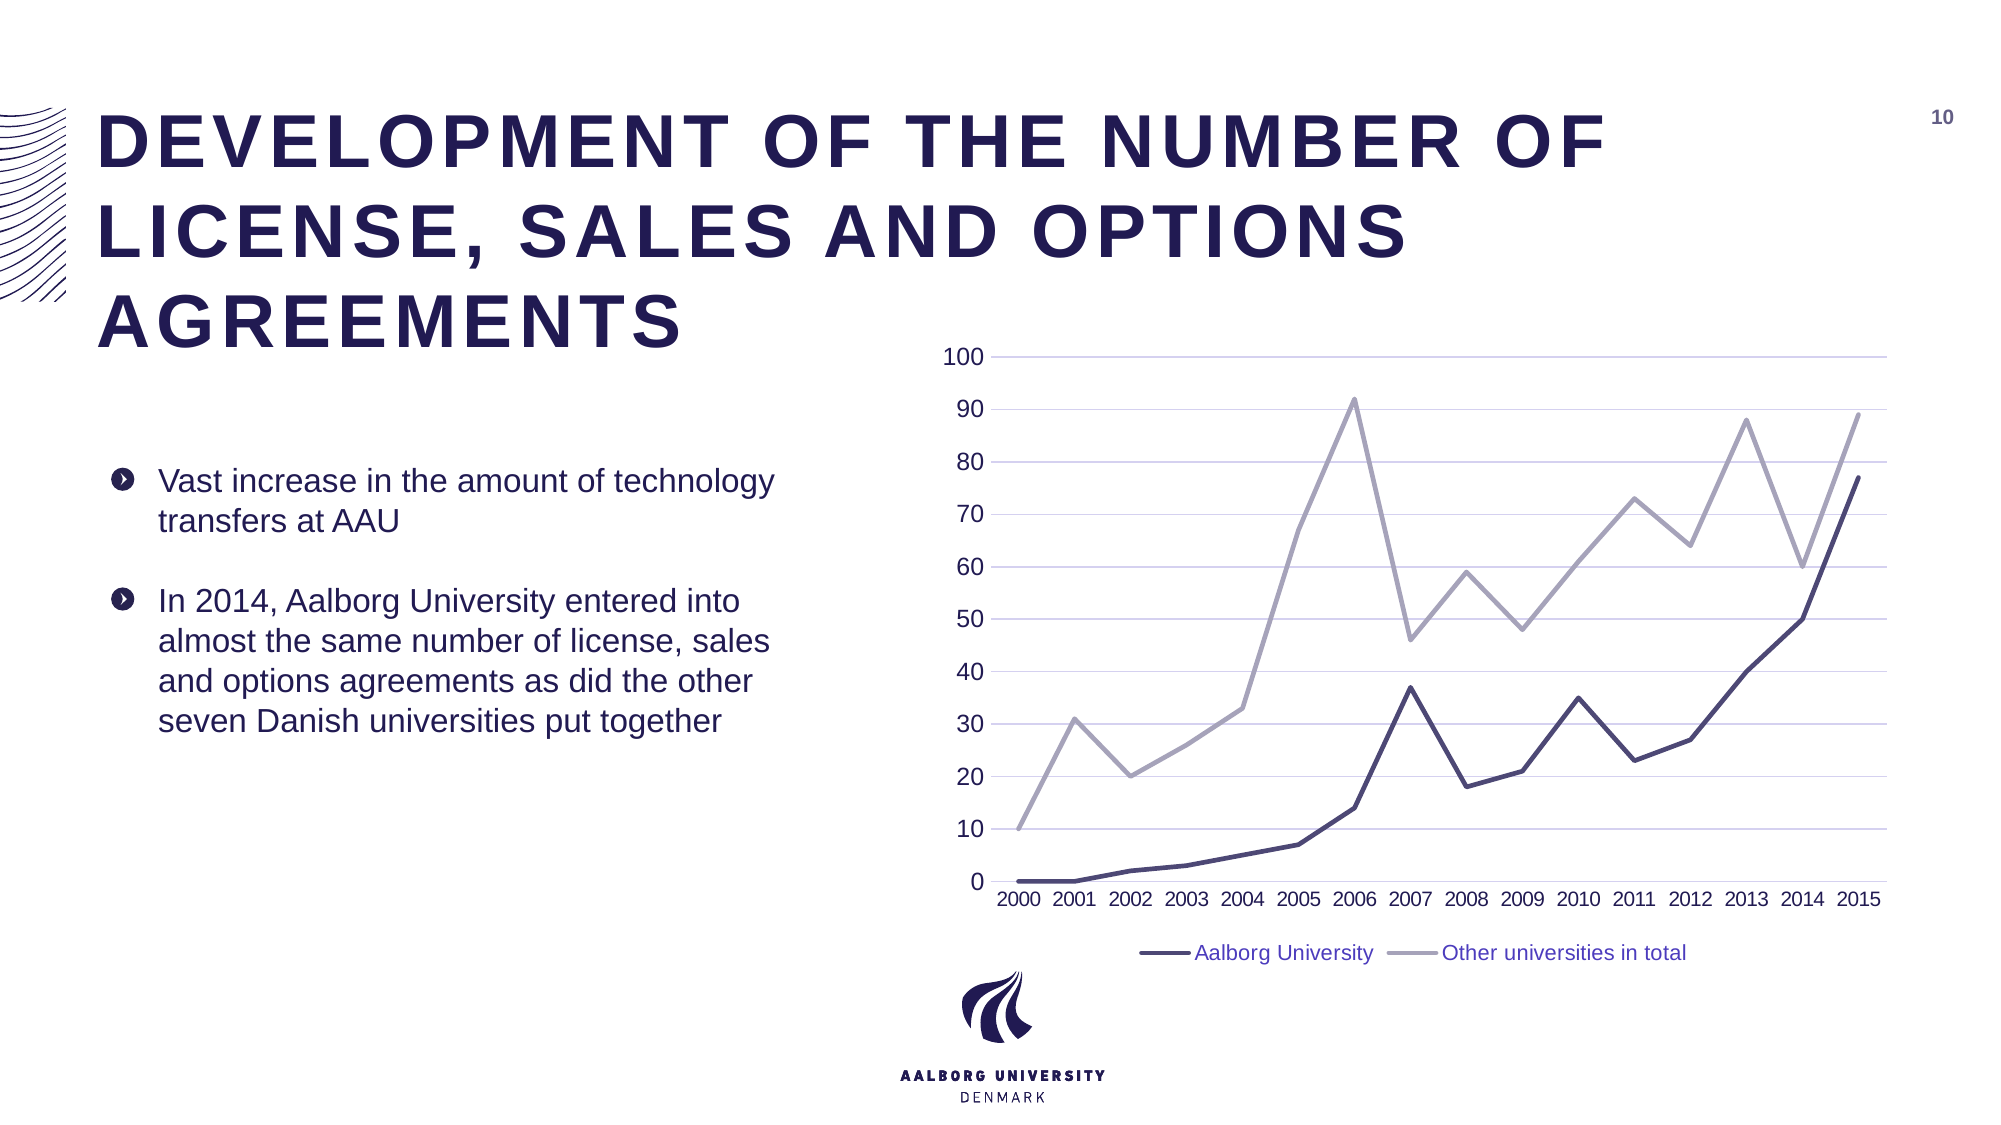

# DEVELOPMENT OF THE NUMBER OF LICENSE, SALES AND OPTIONS AGREEMENTS
10

### Chart

| Category | Aalborg University | Other universities in total |
|---|---|---|
| 2000 | 0.0 | 10.0 |
| 2001 | 0.0 | 31.0 |
| 2002 | 2.0 | 20.0 |
| 2003 | 3.0 | 26.0 |
| 2004 | 5.0 | 33.0 |
| 2005 | 7.0 | 67.0 |
| 2006 | 14.0 | 92.0 |
| 2007 | 37.0 | 46.0 |
| 2008 | 18.0 | 59.0 |
| 2009 | 21.0 | 48.0 |
| 2010 | 35.0 | 61.0 |
| 2011 | 23.0 | 73.0 |
| 2012 | 27.0 | 64.0 |
| 2013 | 40.0 | 88.0 |
| 2014 | 50.0 | 60.0 |
| 2015 | 77.0 | 89.0 |
Vast increase in the amount of technology transfers at AAU

In 2014, Aalborg University entered into almost the same number of license, sales and options agreements as did the other seven Danish universities put together